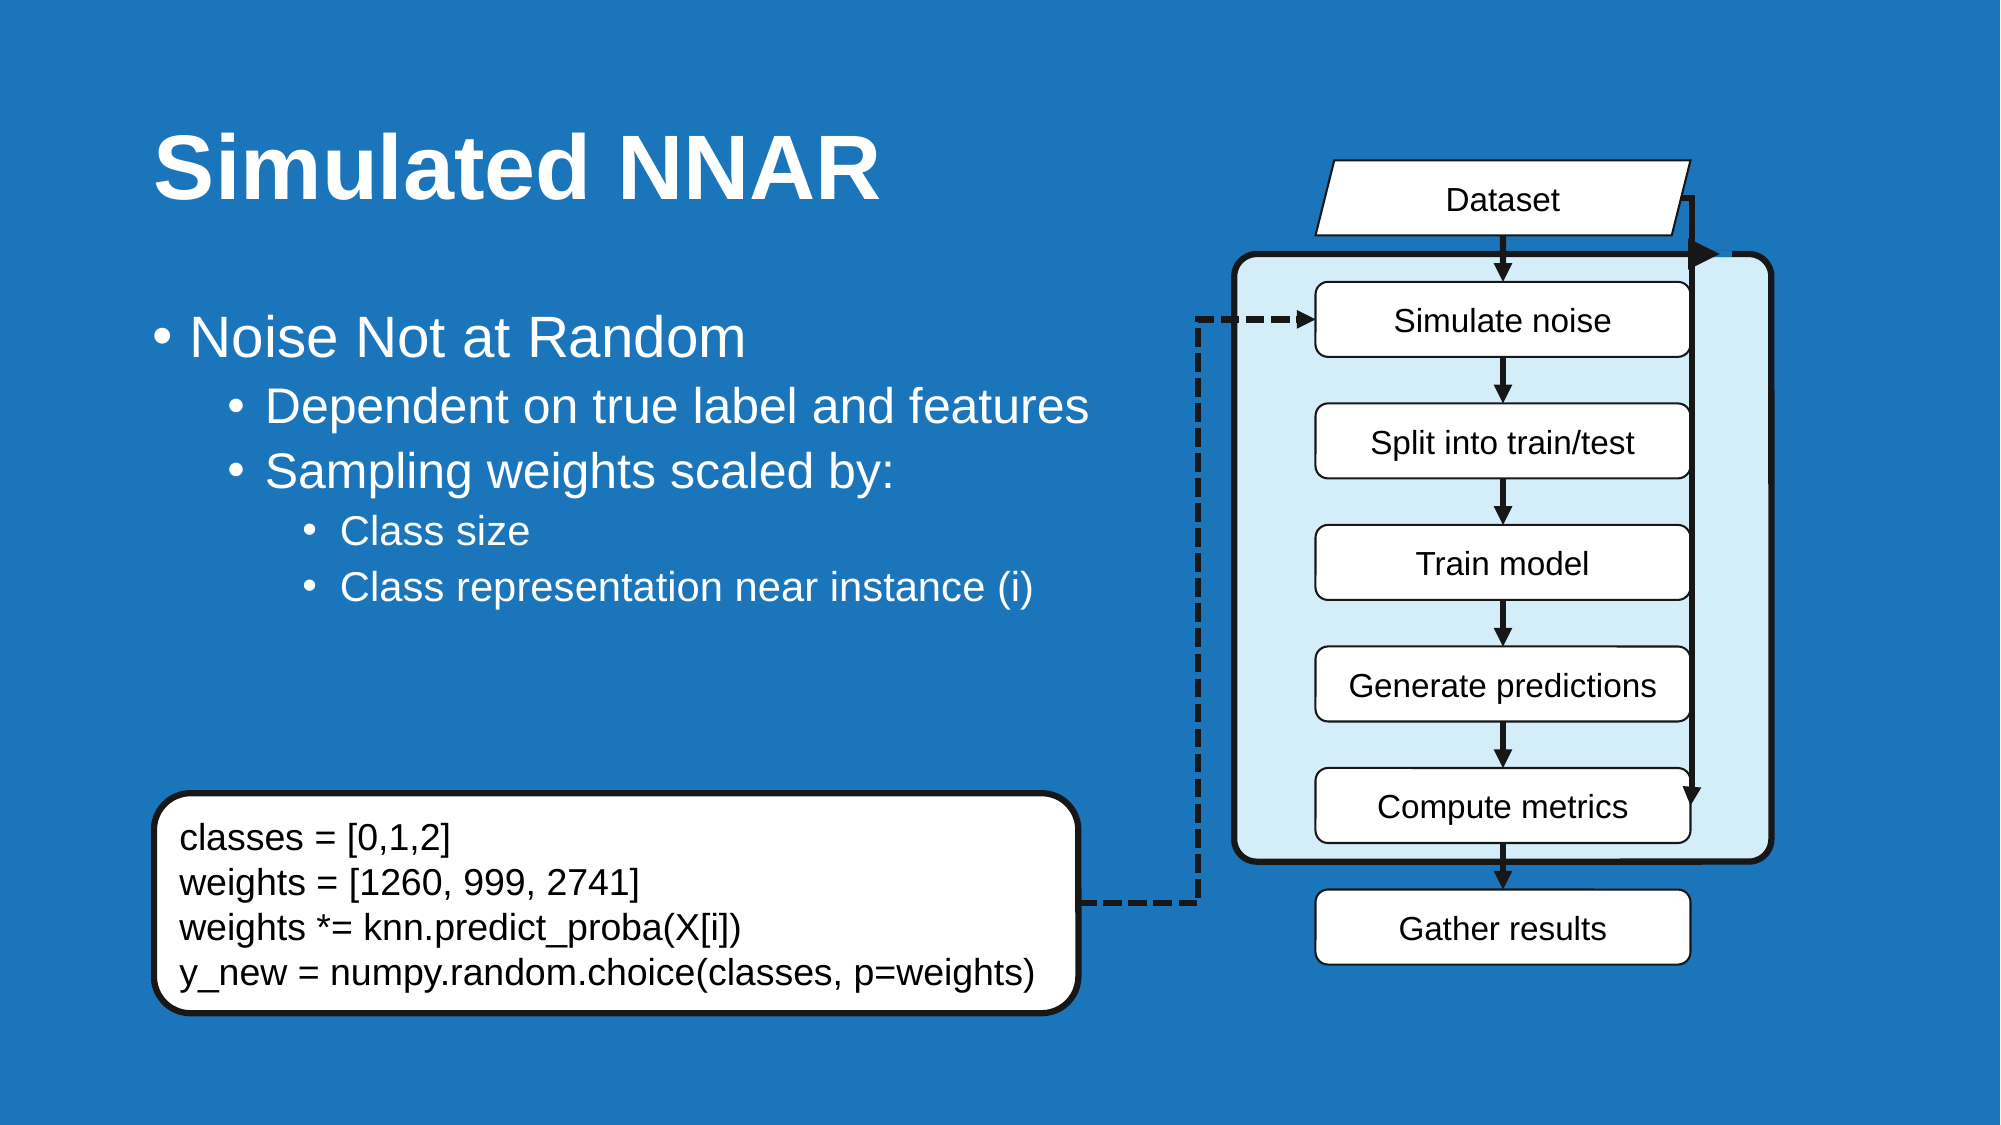

# Simulated NNAR
Dataset

Simulate noise
Split into train/test
Train model
Generate predictions
Compute metrics
Gather results
Noise Not at Random
Dependent on true label and features
Sampling weights scaled by:
Class size
Class representation near instance (i)

classes = [0,1,2]
weights = [1260, 999, 2741]
weights *= knn.predict_proba(X[i])
y_new = numpy.random.choice(classes, p=weights)